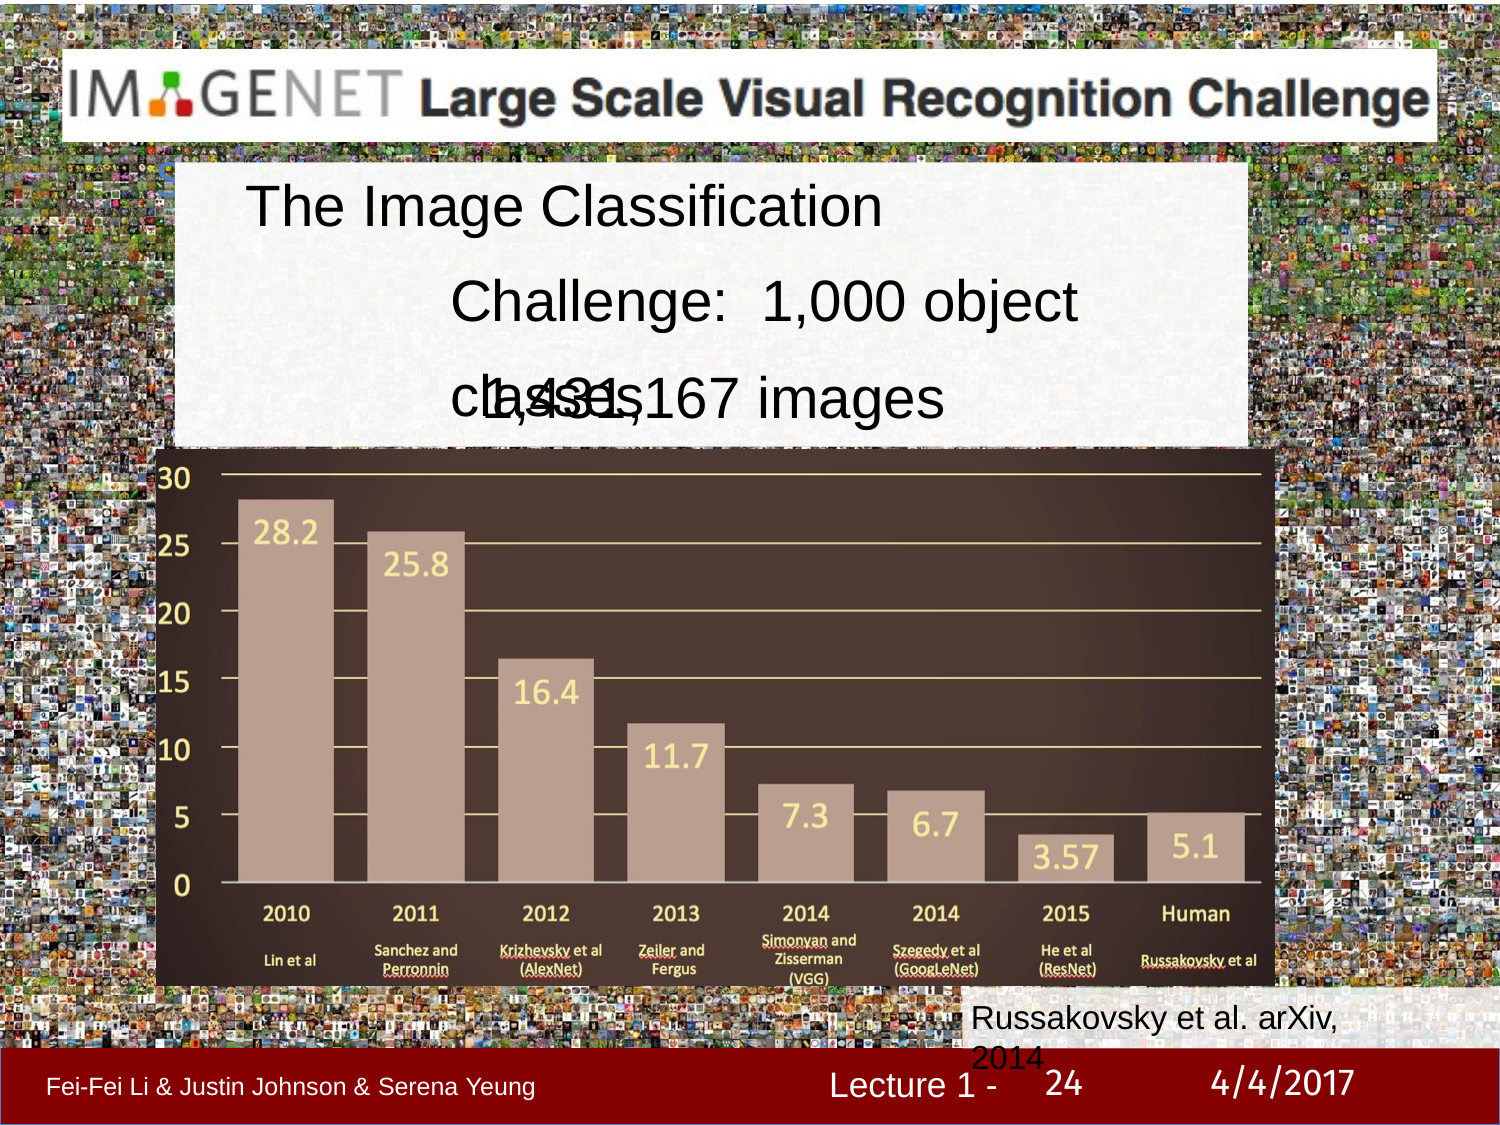

# The Image Classification Challenge:  1,000 object classes
S
teel drum

1,431,167 images

Russakovsky et al. arXiv, 2014
24
4/4/2017
Lecture 1 -
Fei-Fei Li & Justin Johnson & Serena Yeung